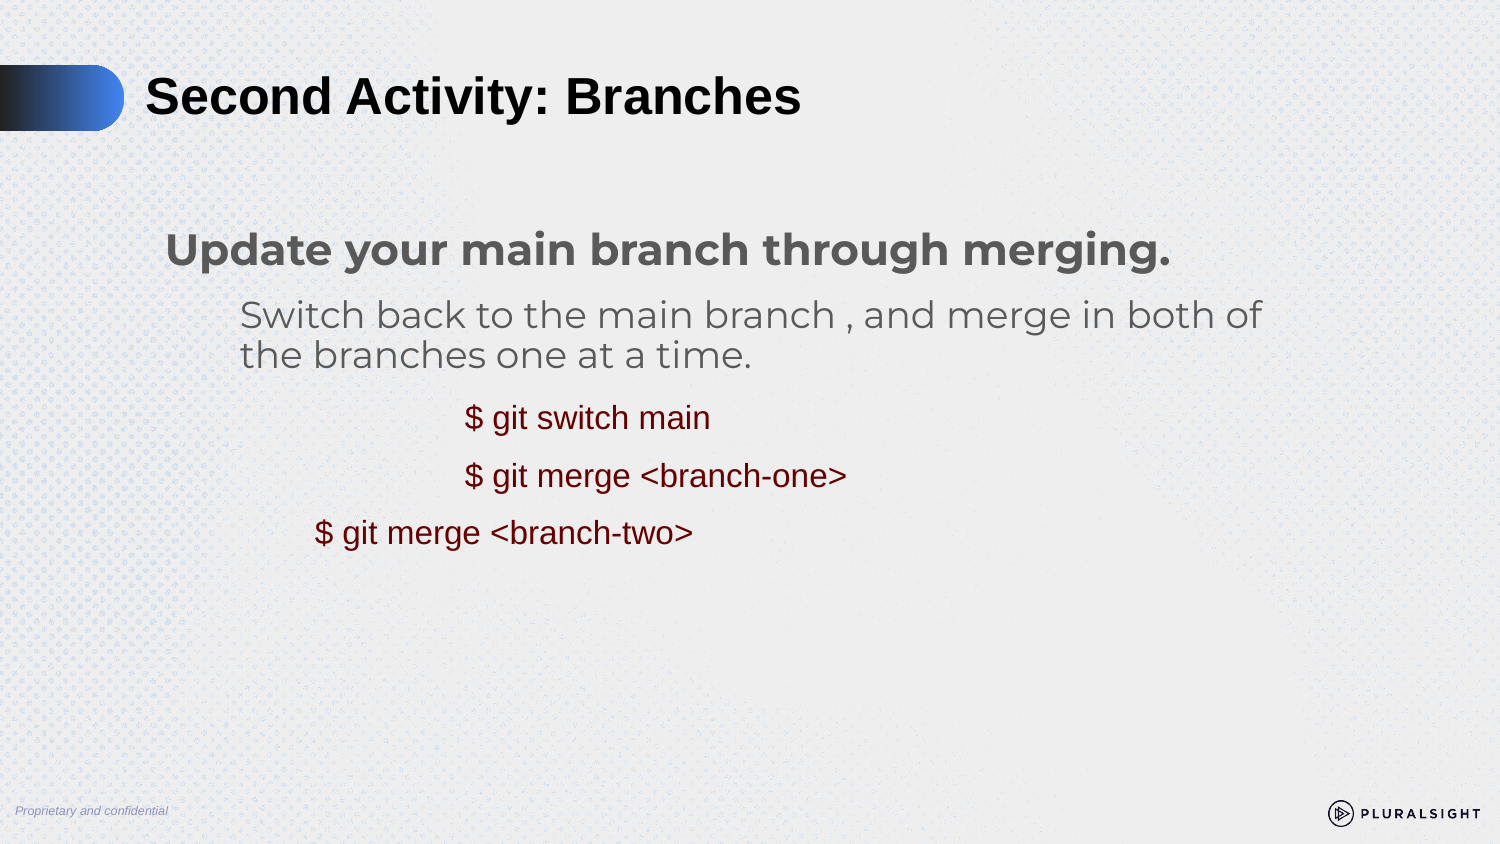

# Second Activity: Branches
Update your main branch through merging.
Switch back to the main branch , and merge in both of the branches one at a time.
		$ git switch main
		$ git merge <branch-one>
$ git merge <branch-two>